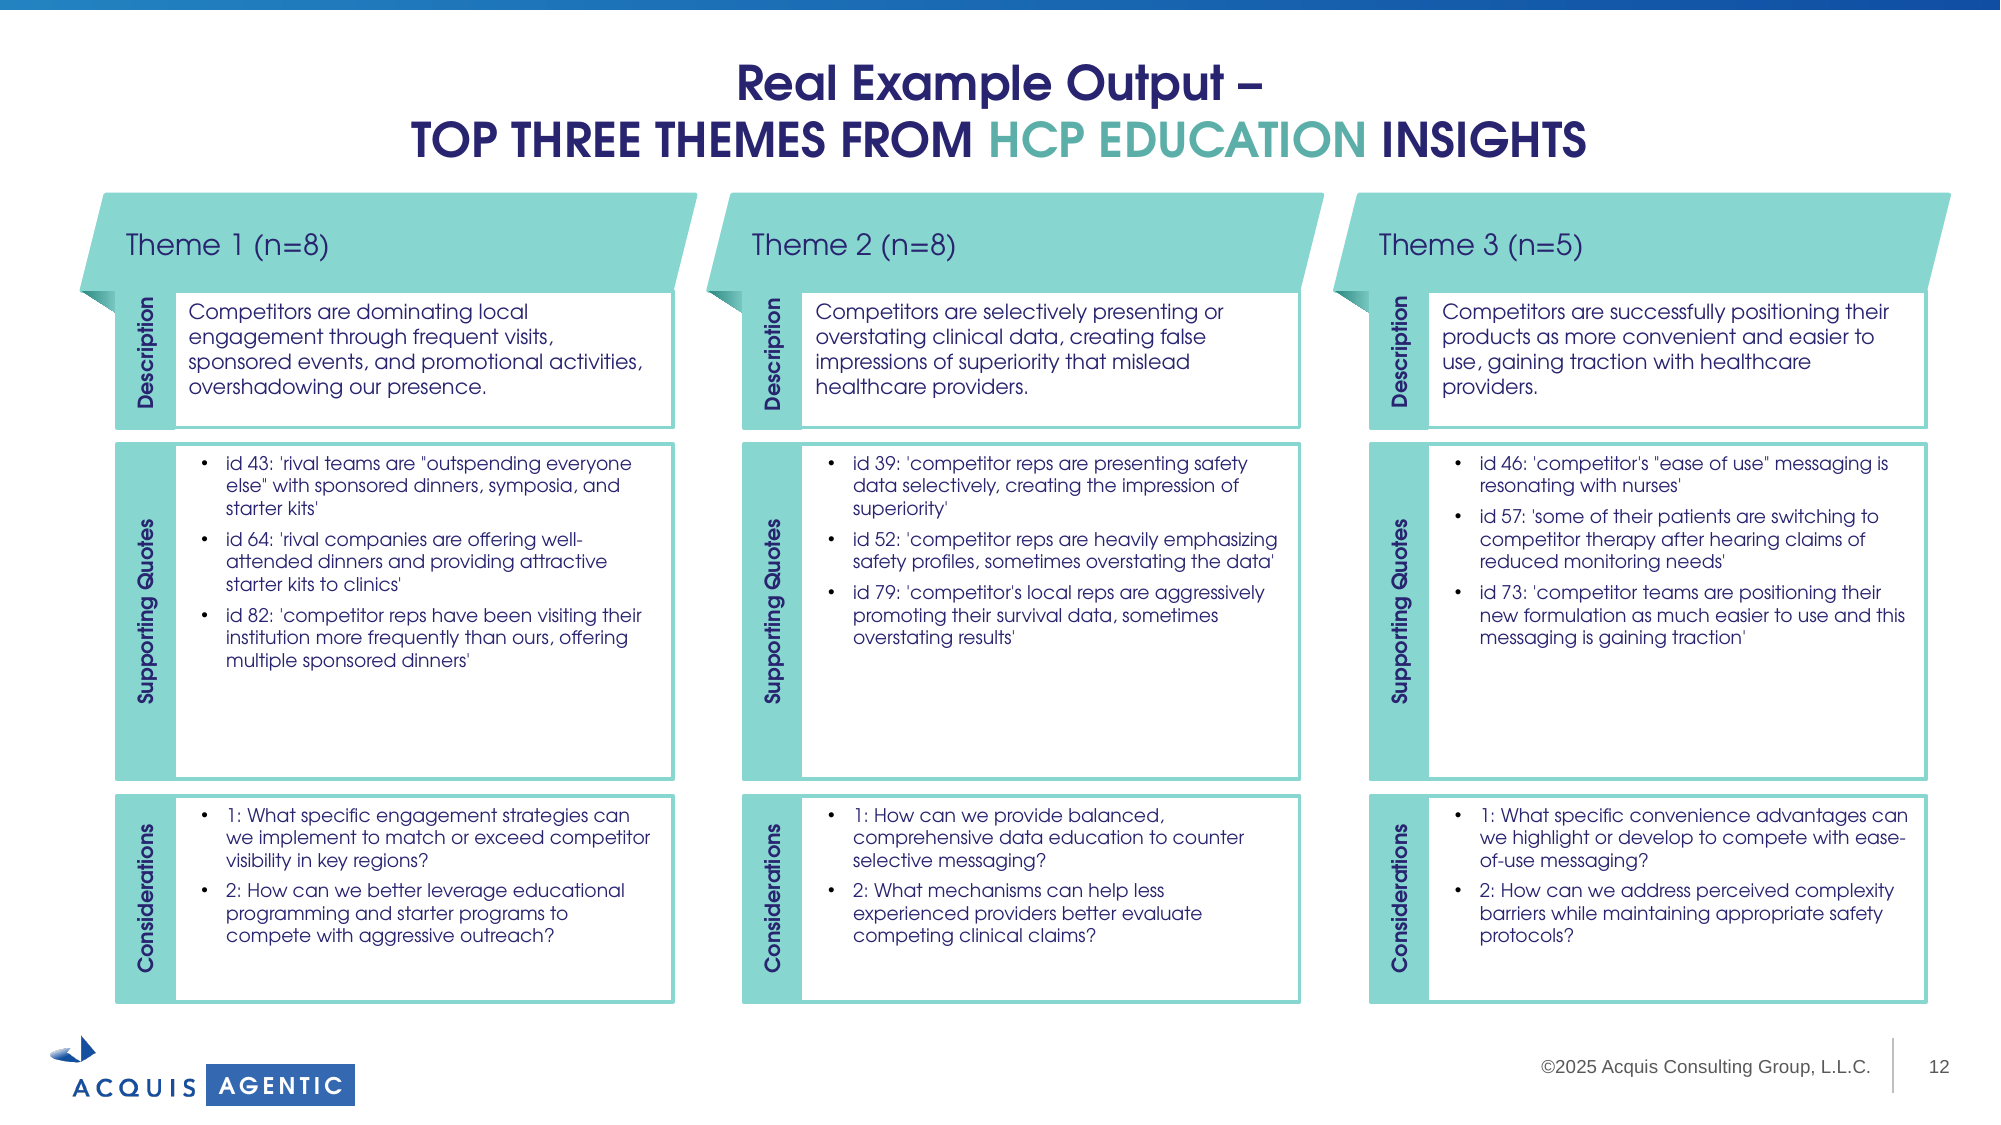

Real Example Output –
TOP THREE THEMES FROM HCP EDUCATION INSIGHTS

Theme 1 (n=8)
Theme 2 (n=8)
Theme 3 (n=5)

Competitors are dominating local engagement through frequent visits, sponsored events, and promotional activities, overshadowing our presence.

Competitors are selectively presenting or overstating clinical data, creating false impressions of superiority that mislead healthcare providers.

Competitors are successfully positioning their products as more convenient and easier to use, gaining traction with healthcare providers.
Description
Description
Description
id 43: 'rival teams are "outspending everyone else" with sponsored dinners, symposia, and starter kits'
id 64: 'rival companies are offering well-attended dinners and providing attractive starter kits to clinics'
id 82: 'competitor reps have been visiting their institution more frequently than ours, offering multiple sponsored dinners'
id 39: 'competitor reps are presenting safety data selectively, creating the impression of superiority'
id 52: 'competitor reps are heavily emphasizing safety profiles, sometimes overstating the data'
id 79: 'competitor's local reps are aggressively promoting their survival data, sometimes overstating results'
id 46: 'competitor's "ease of use" messaging is resonating with nurses'
id 57: 'some of their patients are switching to competitor therapy after hearing claims of reduced monitoring needs'
id 73: 'competitor teams are positioning their new formulation as much easier to use and this messaging is gaining traction'
Supporting Quotes
Supporting Quotes
Supporting Quotes
1: What specific engagement strategies can we implement to match or exceed competitor visibility in key regions?
2: How can we better leverage educational programming and starter programs to compete with aggressive outreach?
1: How can we provide balanced, comprehensive data education to counter selective messaging?
2: What mechanisms can help less experienced providers better evaluate competing clinical claims?
1: What specific convenience advantages can we highlight or develop to compete with ease-of-use messaging?
2: How can we address perceived complexity barriers while maintaining appropriate safety protocols?
Considerations
Considerations
Considerations
AGENTIC